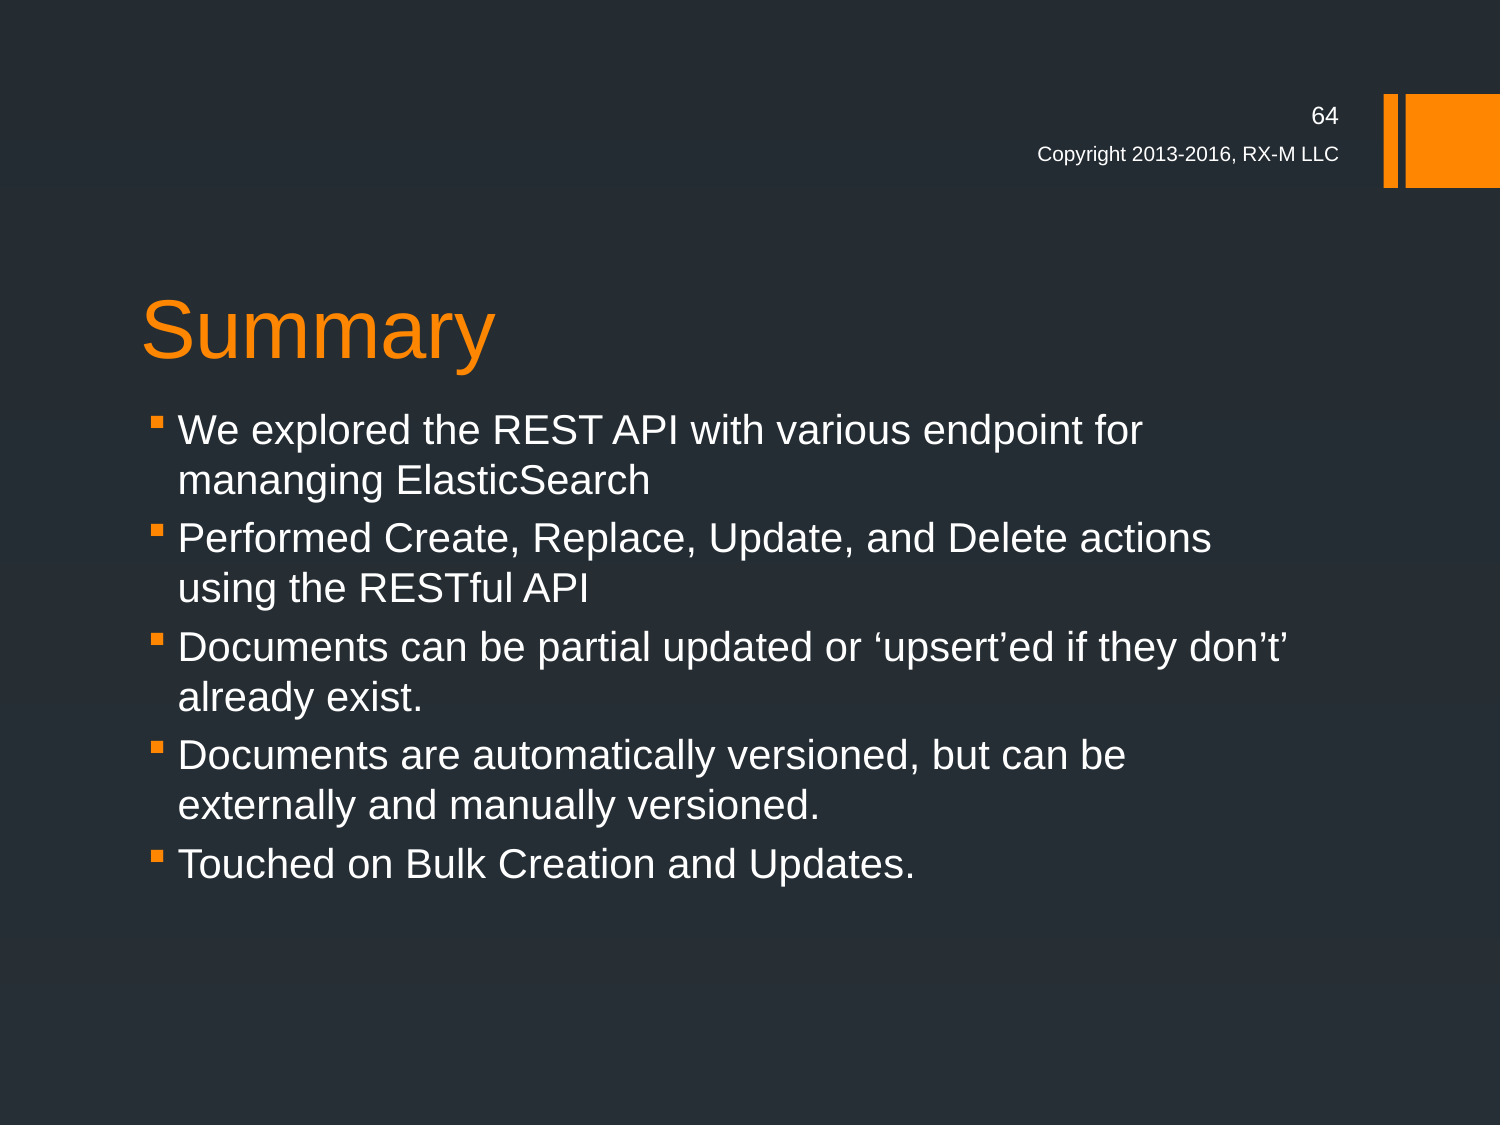

64
Copyright 2013-2016, RX-M LLC
# Summary
We explored the REST API with various endpoint for mananging ElasticSearch
Performed Create, Replace, Update, and Delete actions using the RESTful API
Documents can be partial updated or ‘upsert’ed if they don’t’ already exist.
Documents are automatically versioned, but can be externally and manually versioned.
Touched on Bulk Creation and Updates.